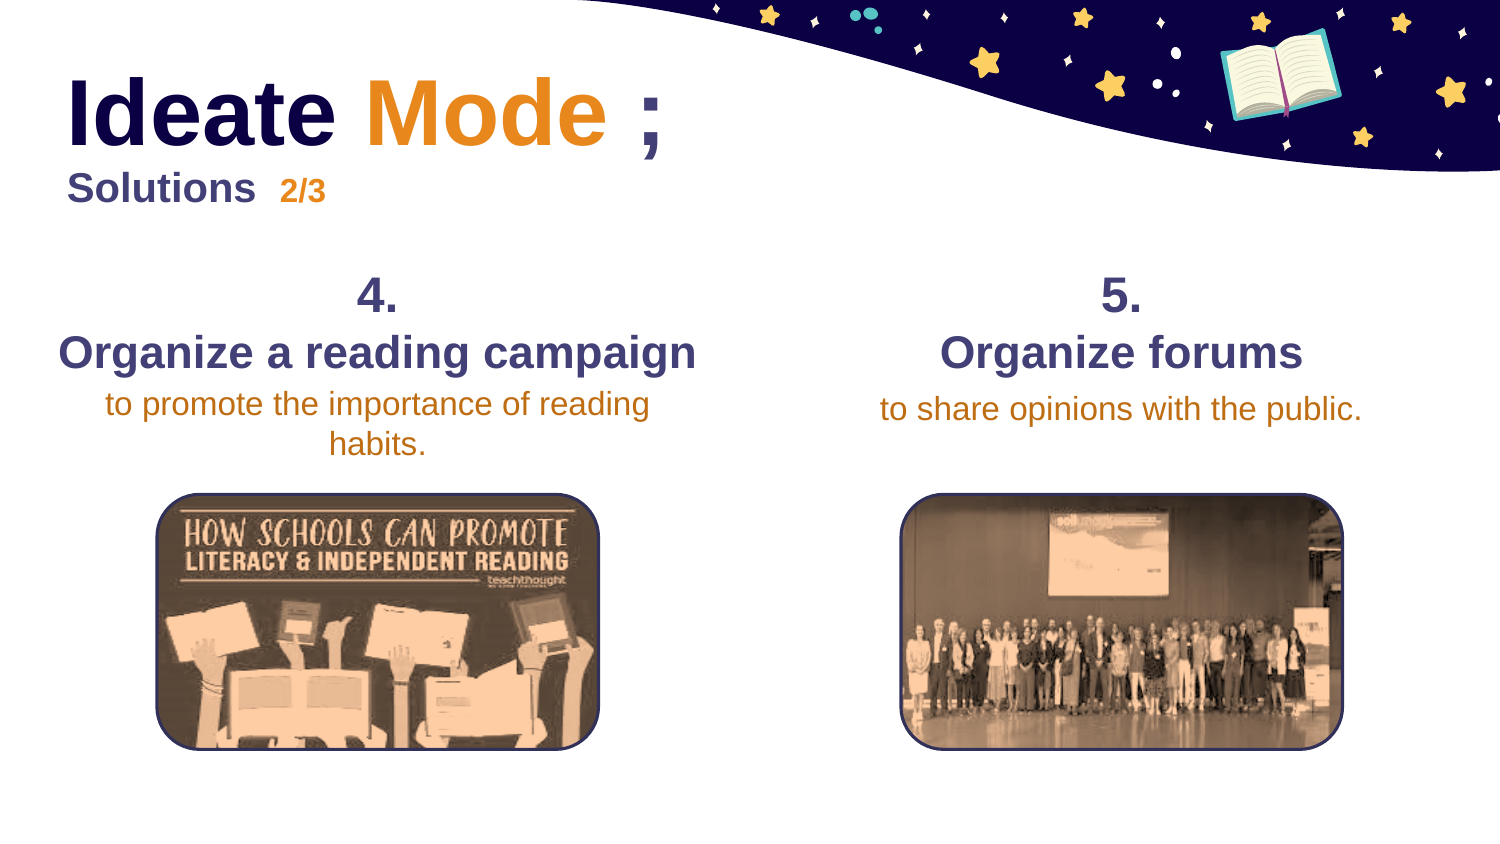

# Ideate Mode ;
Solutions  2/3
4.
Organize a reading campaign
5.
Organize forums
to share opinions with the public.
to promote the importance of reading habits.